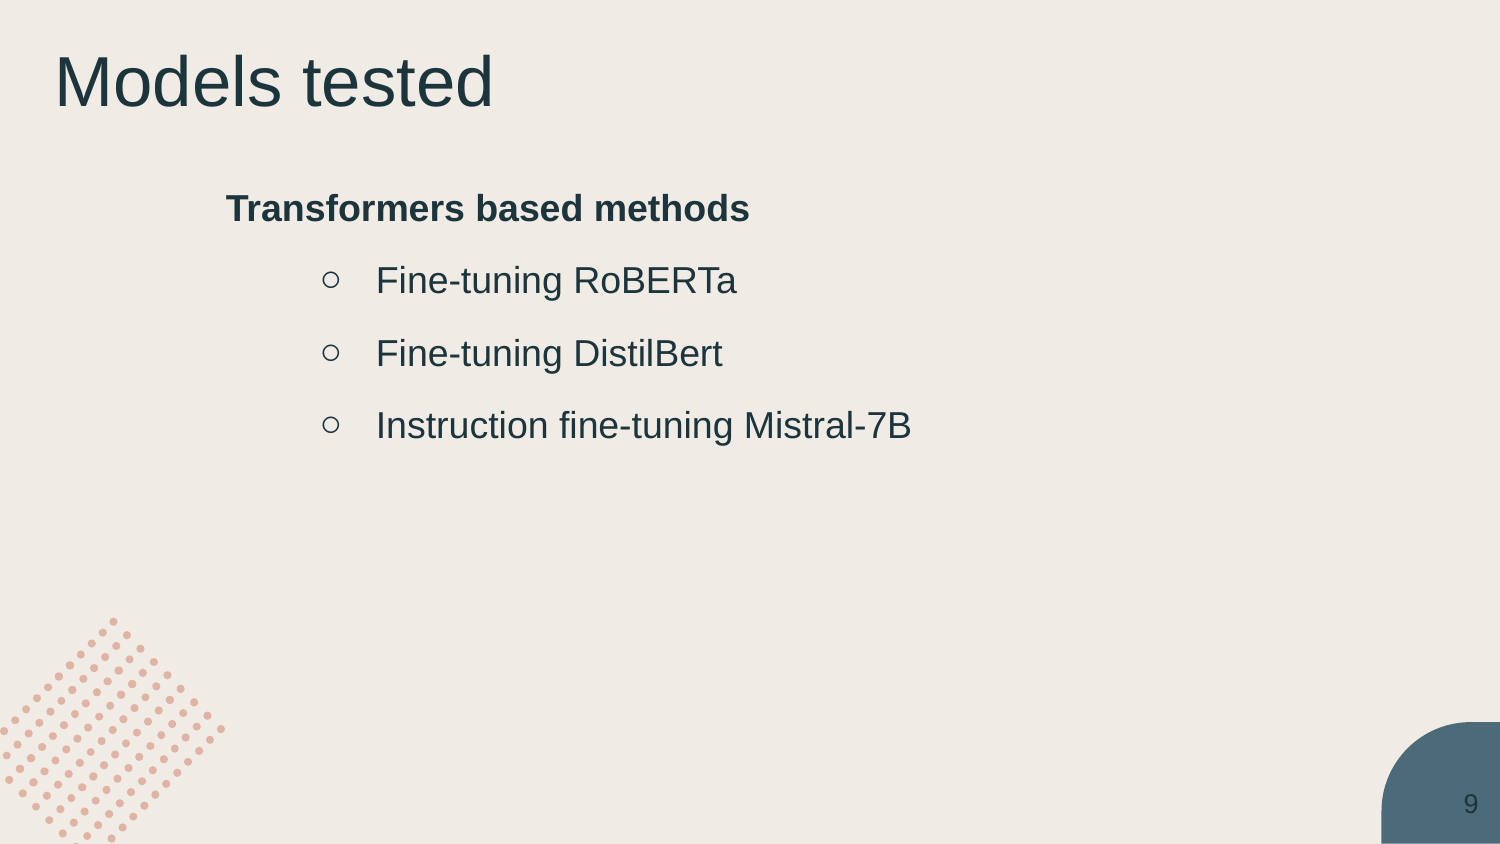

# Models tested
Transformers based methods
Fine-tuning RoBERTa
Fine-tuning DistilBert
Instruction fine-tuning Mistral-7B
9